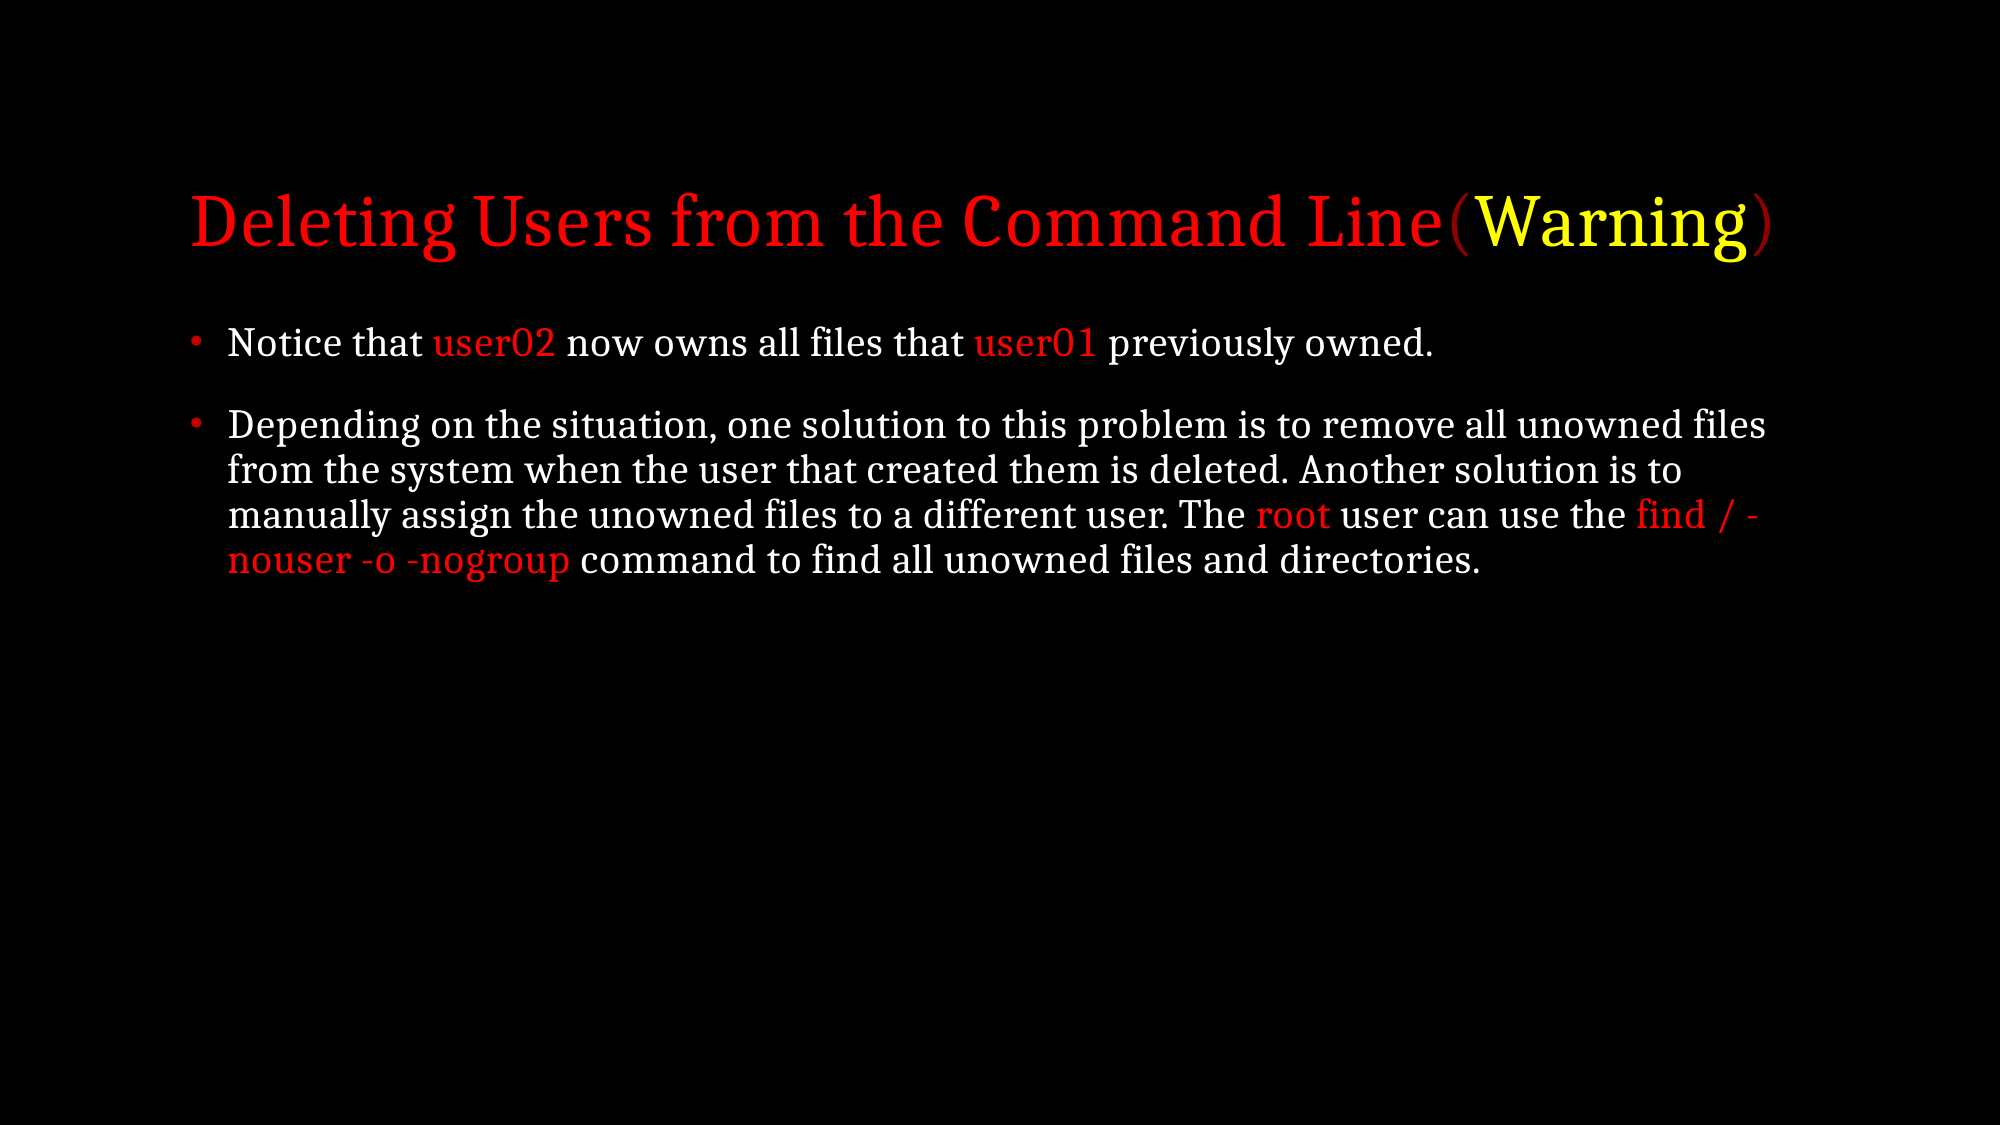

# Deleting Users from the Command Line(Warning)
Notice that user02 now owns all files that user01 previously owned.
Depending on the situation, one solution to this problem is to remove all unowned files from the system when the user that created them is deleted. Another solution is to manually assign the unowned files to a different user. The root user can use the find / -nouser -o -nogroup command to find all unowned files and directories.